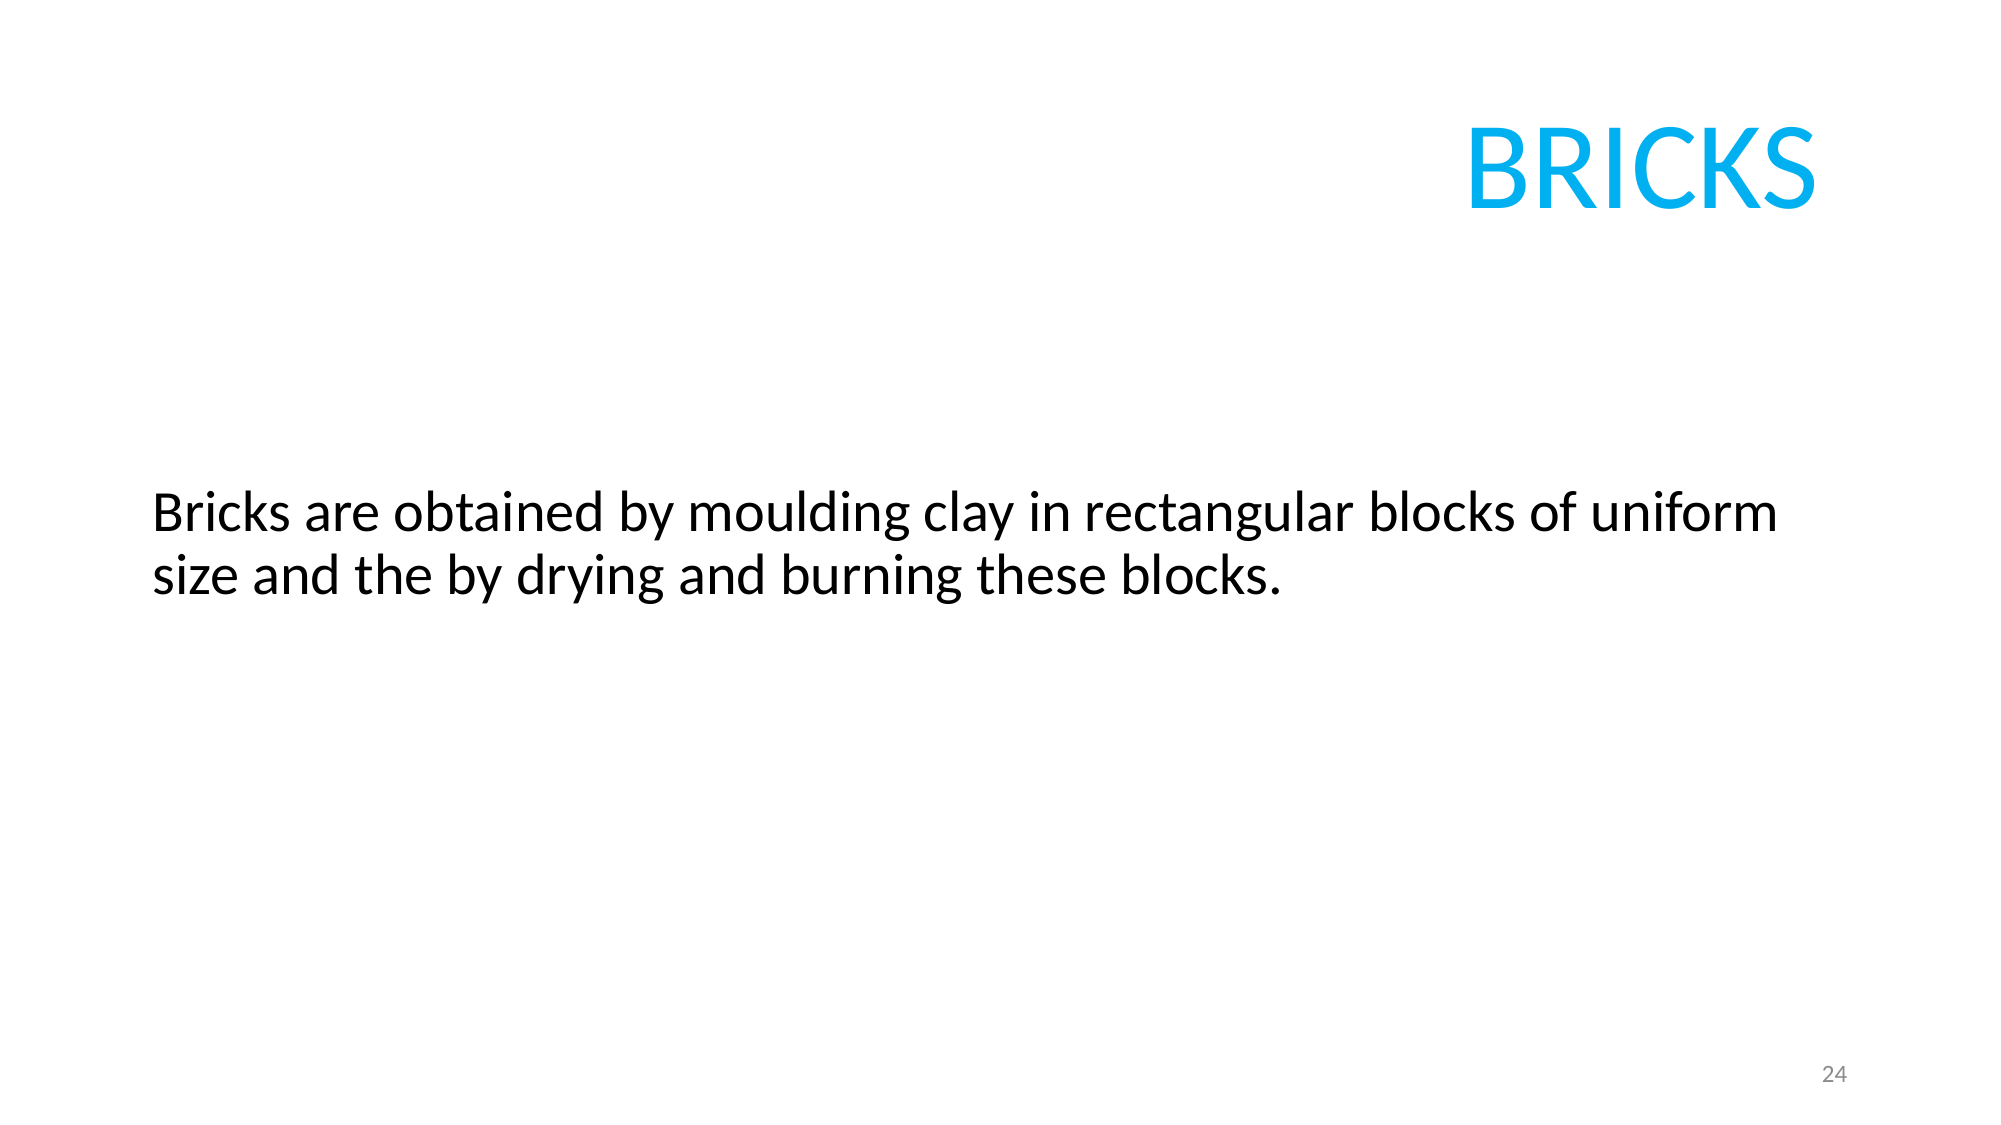

# BRICKS

Bricks are obtained by moulding clay in rectangular blocks of uniform size and the by drying and burning these blocks.
24